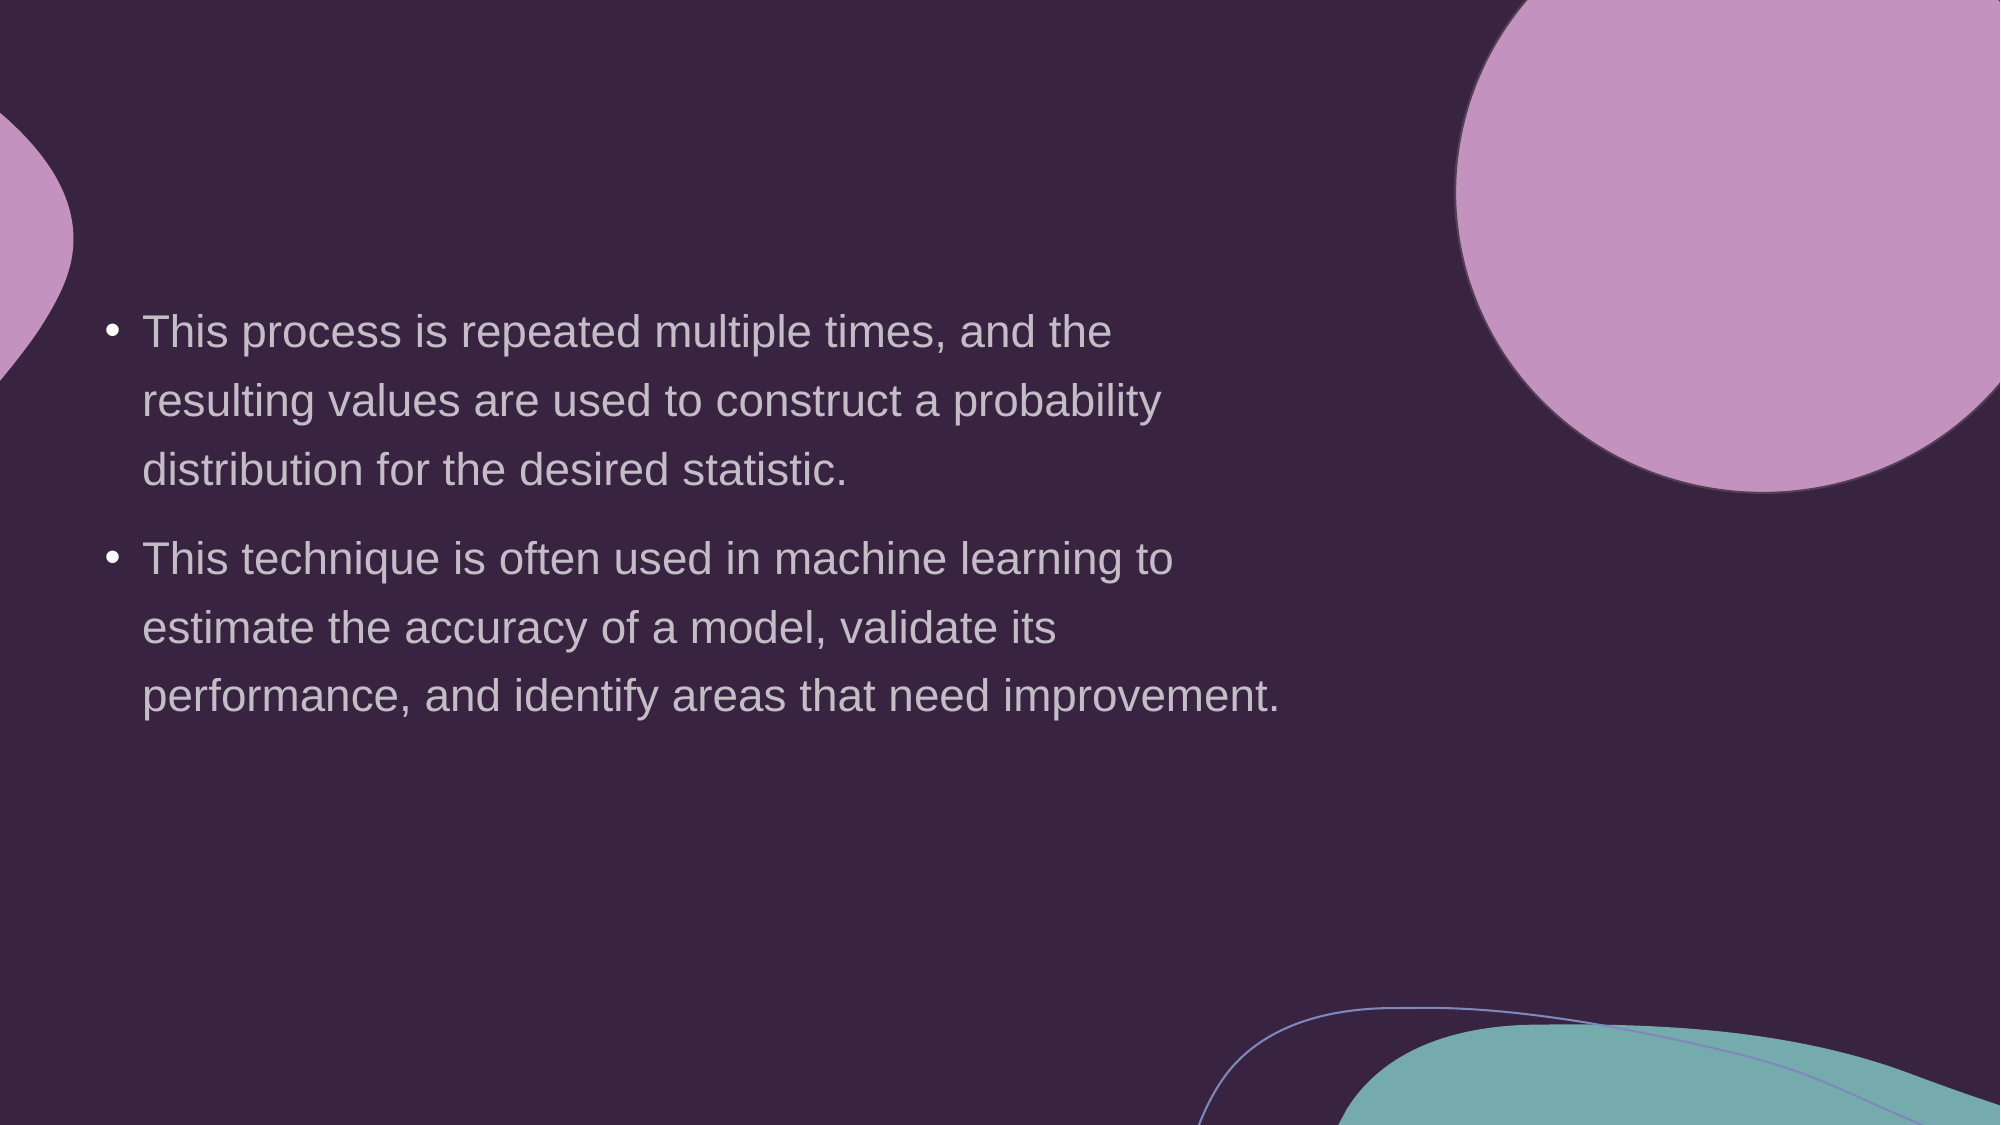

This process is repeated multiple times, and the resulting values are used to construct a probability distribution for the desired statistic.
This technique is often used in machine learning to estimate the accuracy of a model, validate its performance, and identify areas that need improvement.